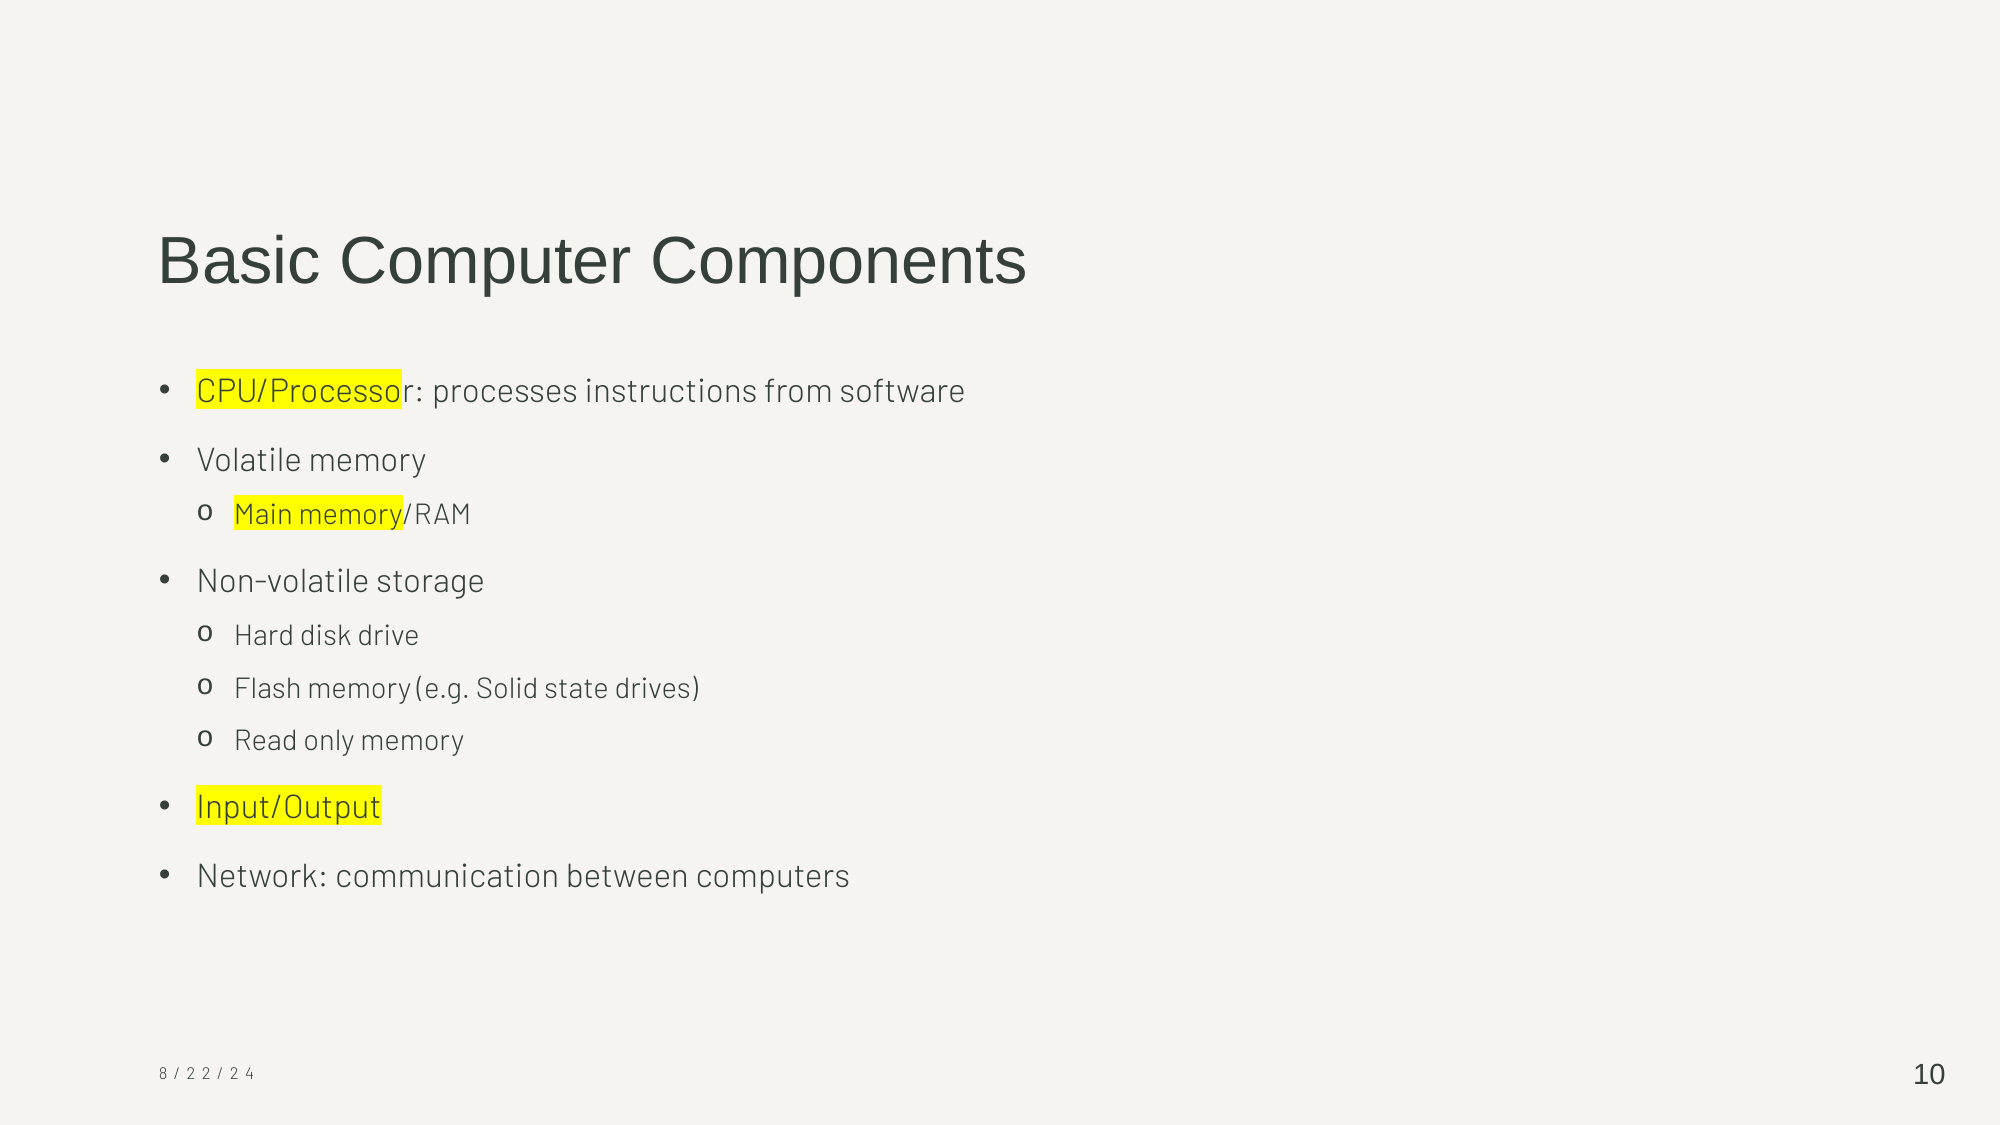

# Basic Computer Components
CPU/Processor: processes instructions from software
Volatile memory
Main memory/RAM
Non-volatile storage
Hard disk drive
Flash memory (e.g. Solid state drives)
Read only memory
Input/Output
Network: communication between computers
8/22/24

10